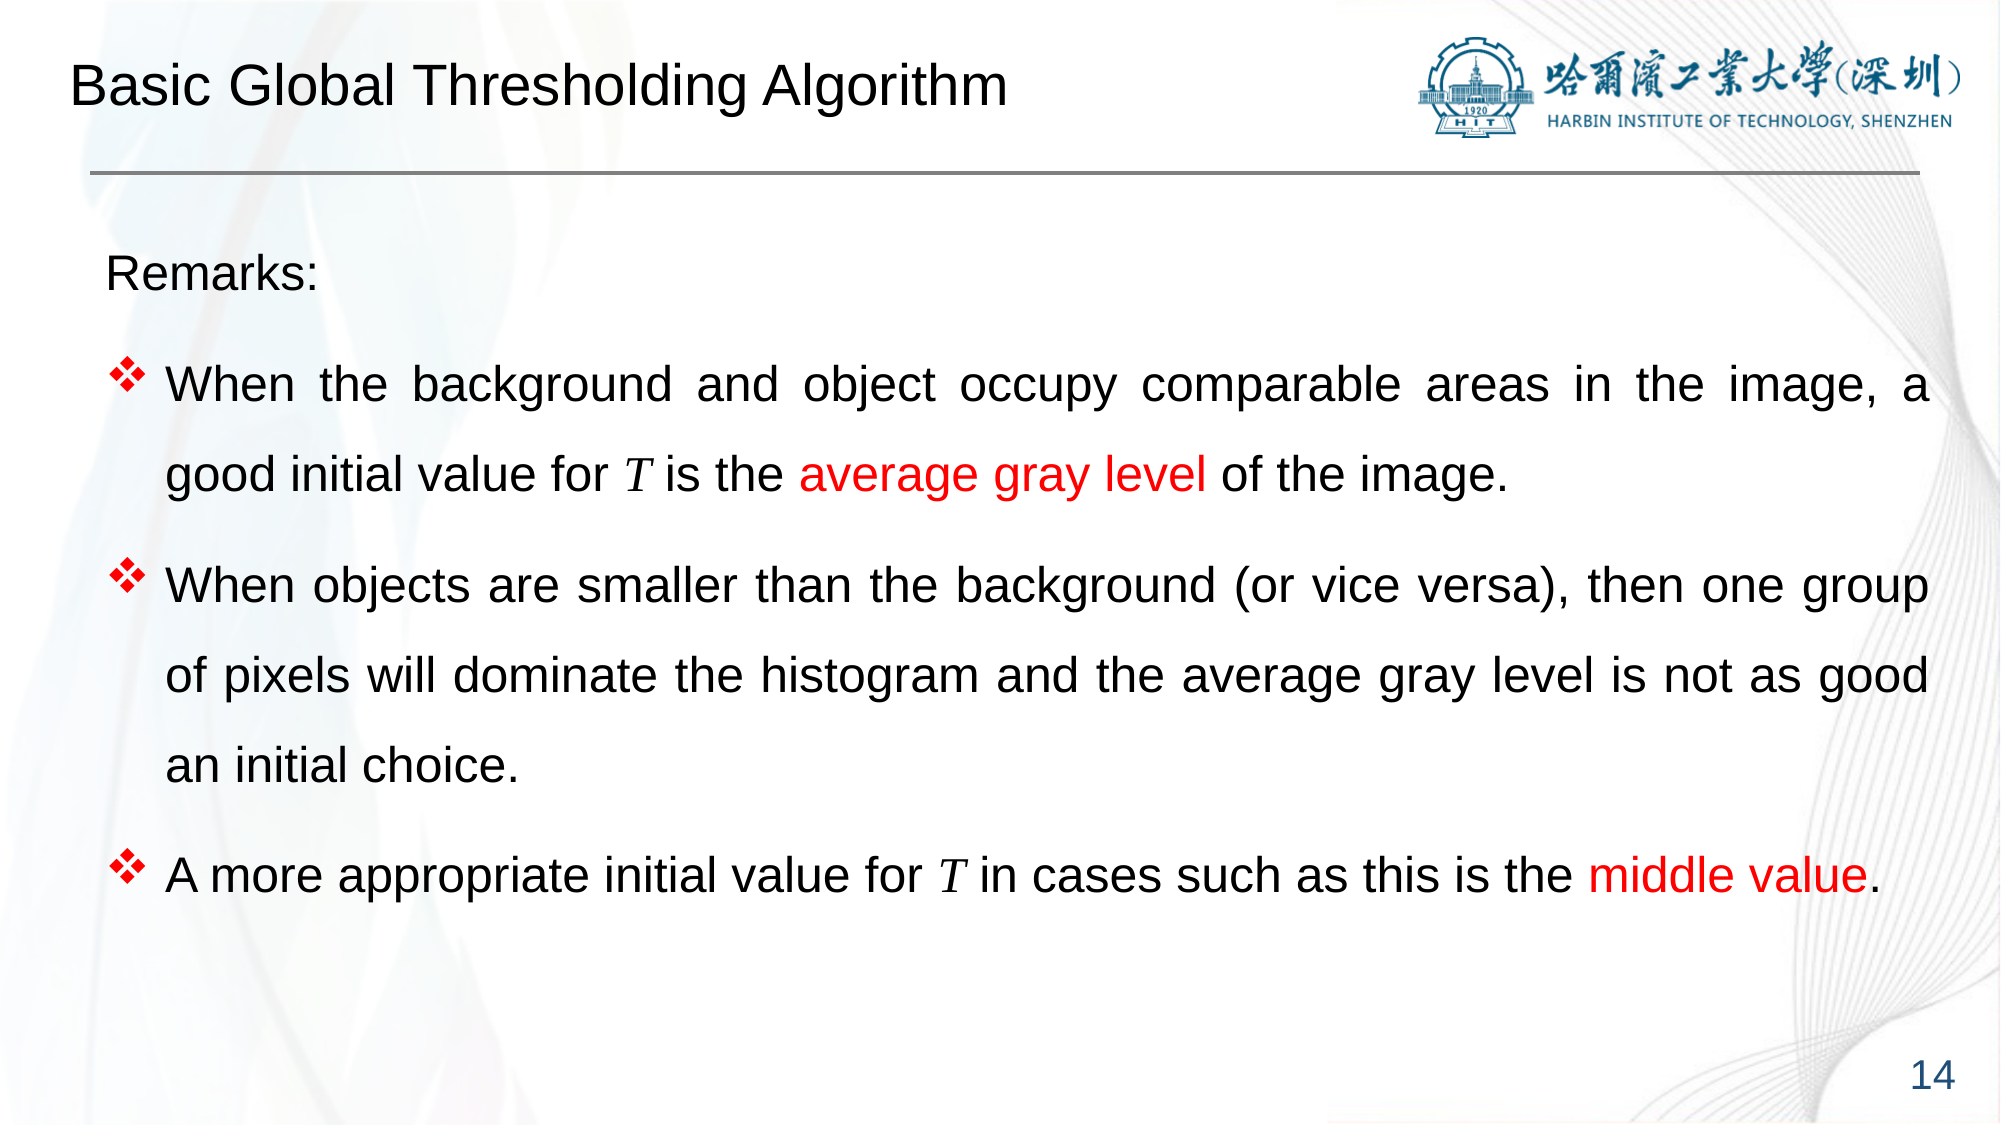

# Basic Global Thresholding Algorithm
Remarks:
When the background and object occupy comparable areas in the image, a good initial value for T is the average gray level of the image.
When objects are smaller than the background (or vice versa), then one group of pixels will dominate the histogram and the average gray level is not as good an initial choice.
A more appropriate initial value for T in cases such as this is the middle value.
14